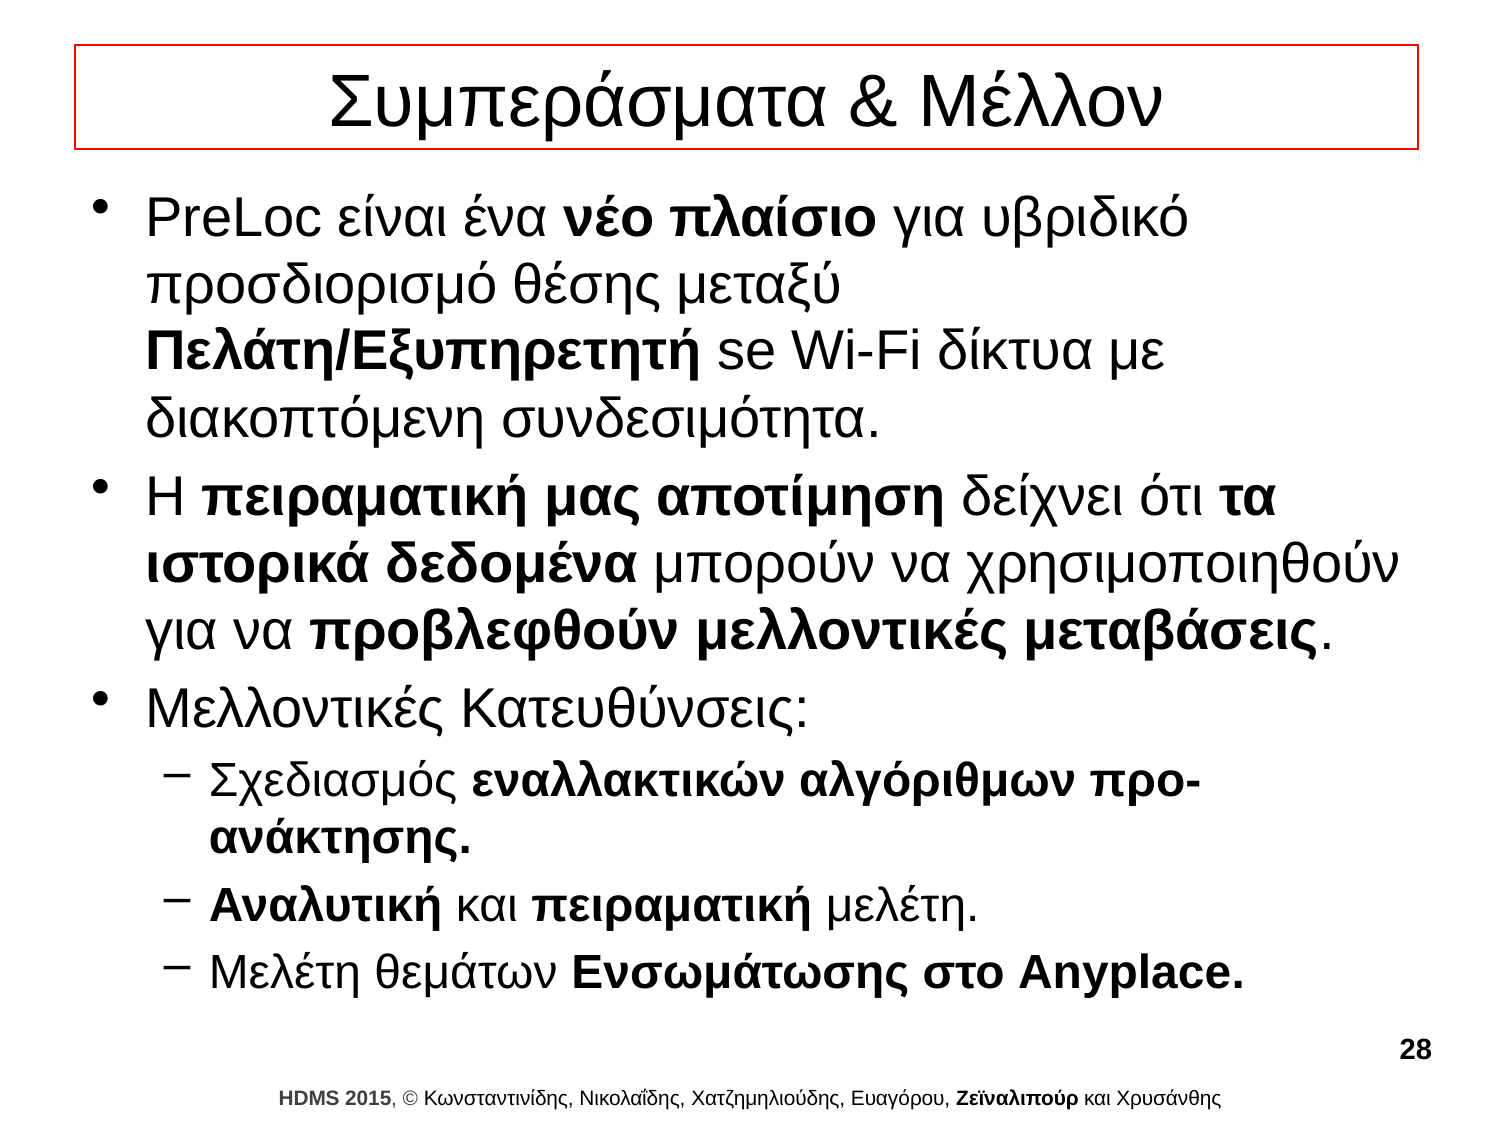

# Συμπεράσματα & Μέλλον
PreLoc είναι ένα νέο πλαίσιο για υβριδικό προσδιορισμό θέσης μεταξύ Πελάτη/Εξυπηρετητή se Wi-Fi δίκτυα με διακοπτόμενη συνδεσιμότητα.
Η πειραματική μας αποτίμηση δείχνει ότι τα ιστορικά δεδομένα μπορούν να χρησιμοποιηθούν για να προβλεφθούν μελλοντικές μεταβάσεις.
Μελλοντικές Κατευθύνσεις:
Σχεδιασμός εναλλακτικών αλγόριθμων προ-ανάκτησης.
Αναλυτική και πειραματική μελέτη.
Μελέτη θεμάτων Ενσωμάτωσης στο Anyplace.